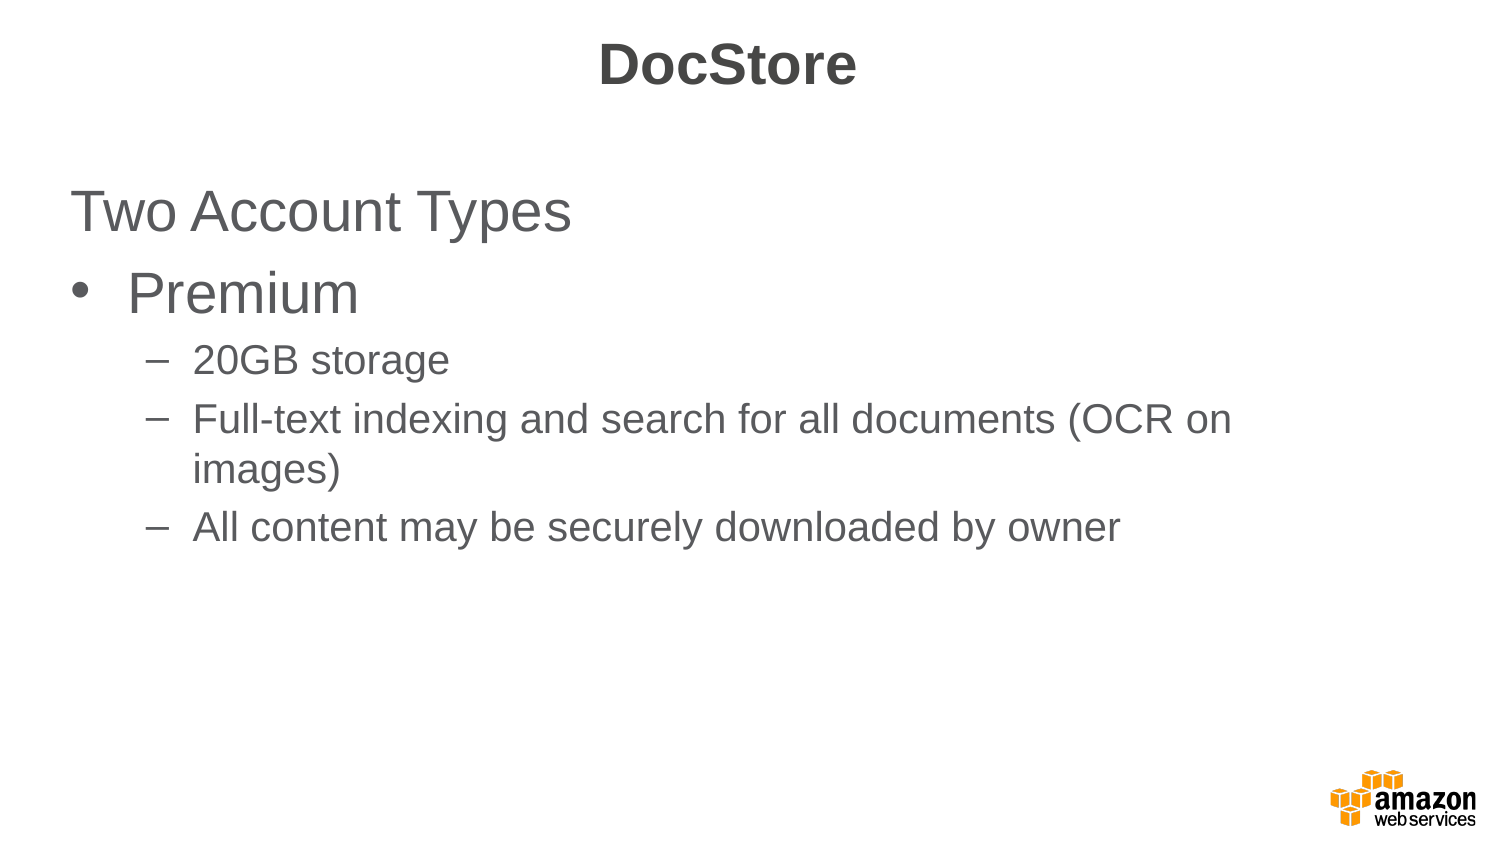

# DocStore
Two Account Types
Premium
20GB storage
Full-text indexing and search for all documents (OCR on images)
All content may be securely downloaded by owner